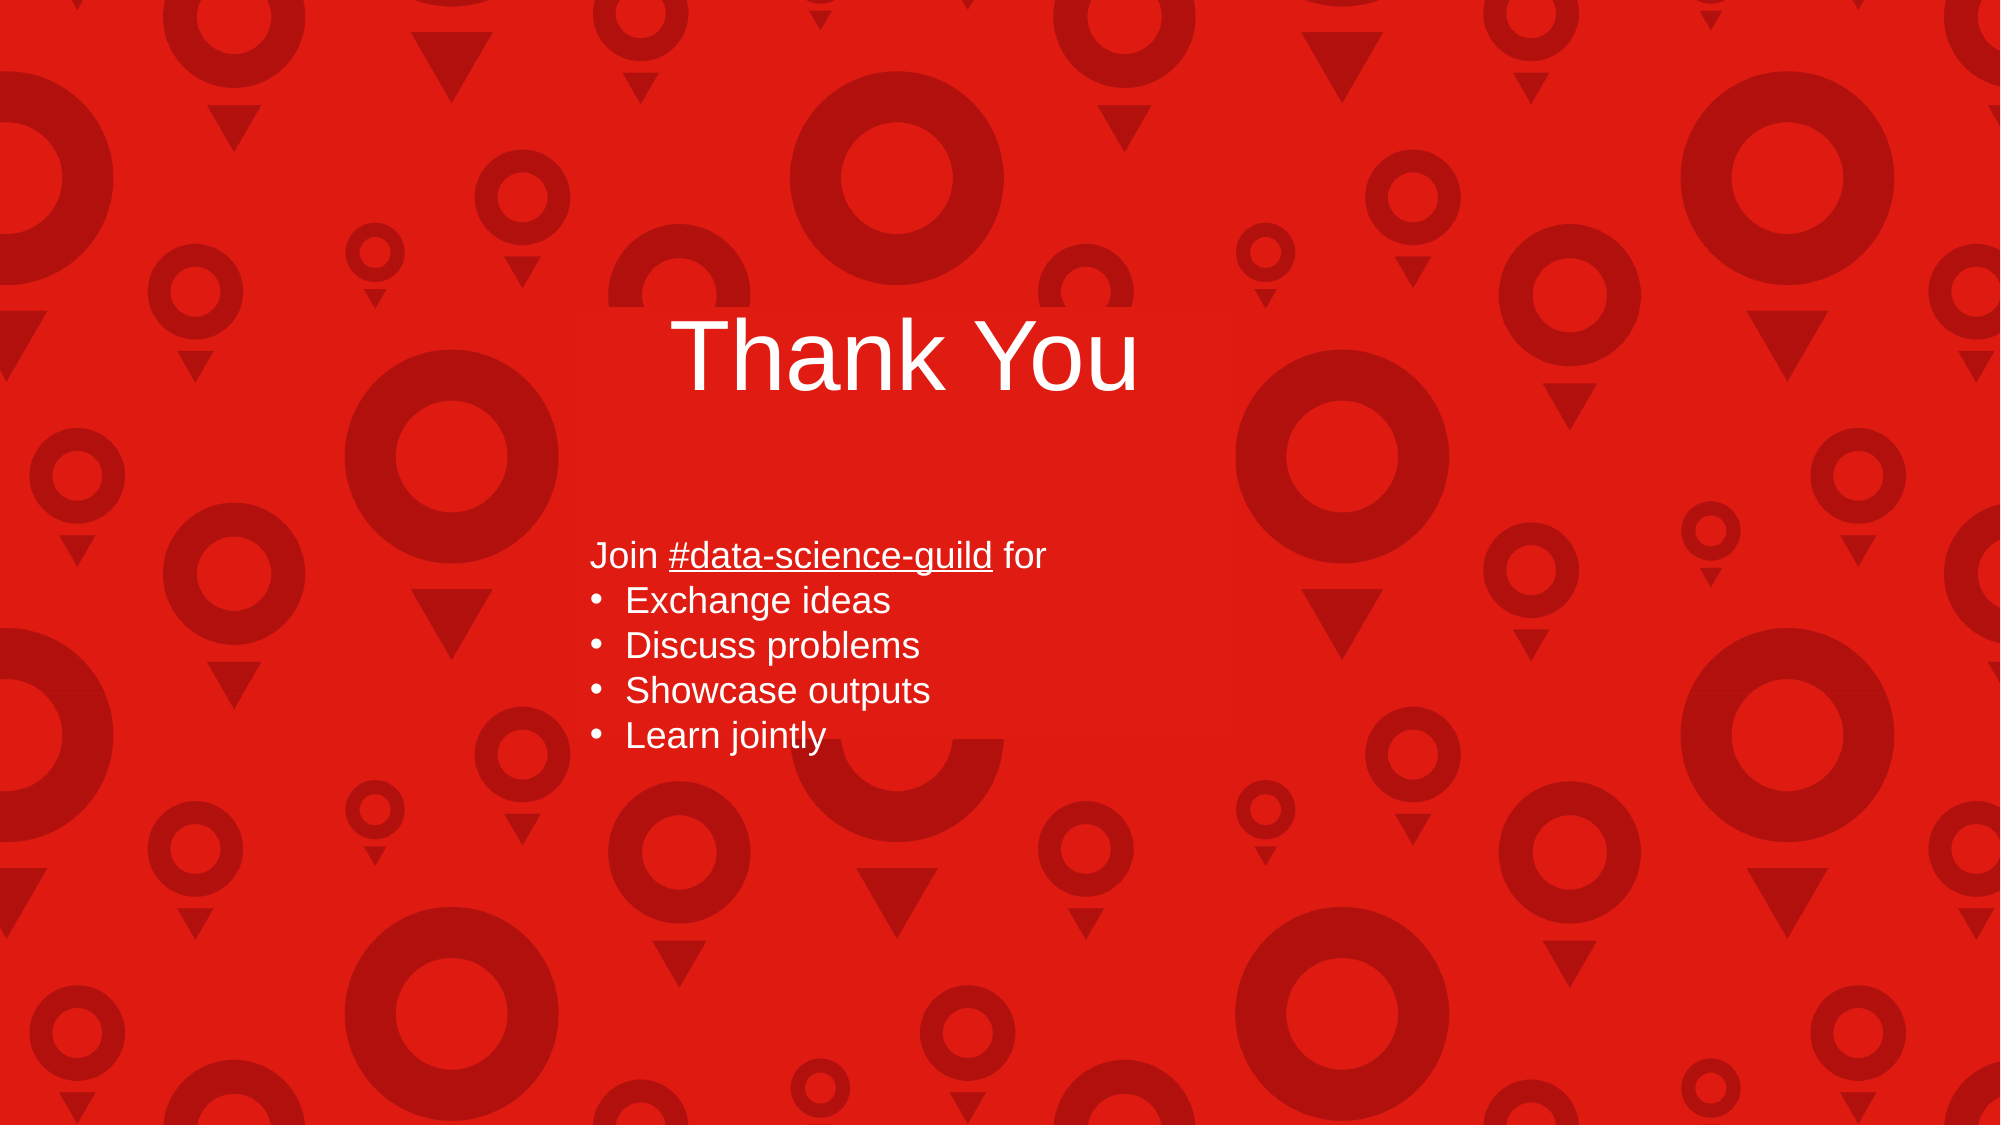

Thank You

Join #data-science-guild for
Exchange ideas
Discuss problems
Showcase outputs
Learn jointly